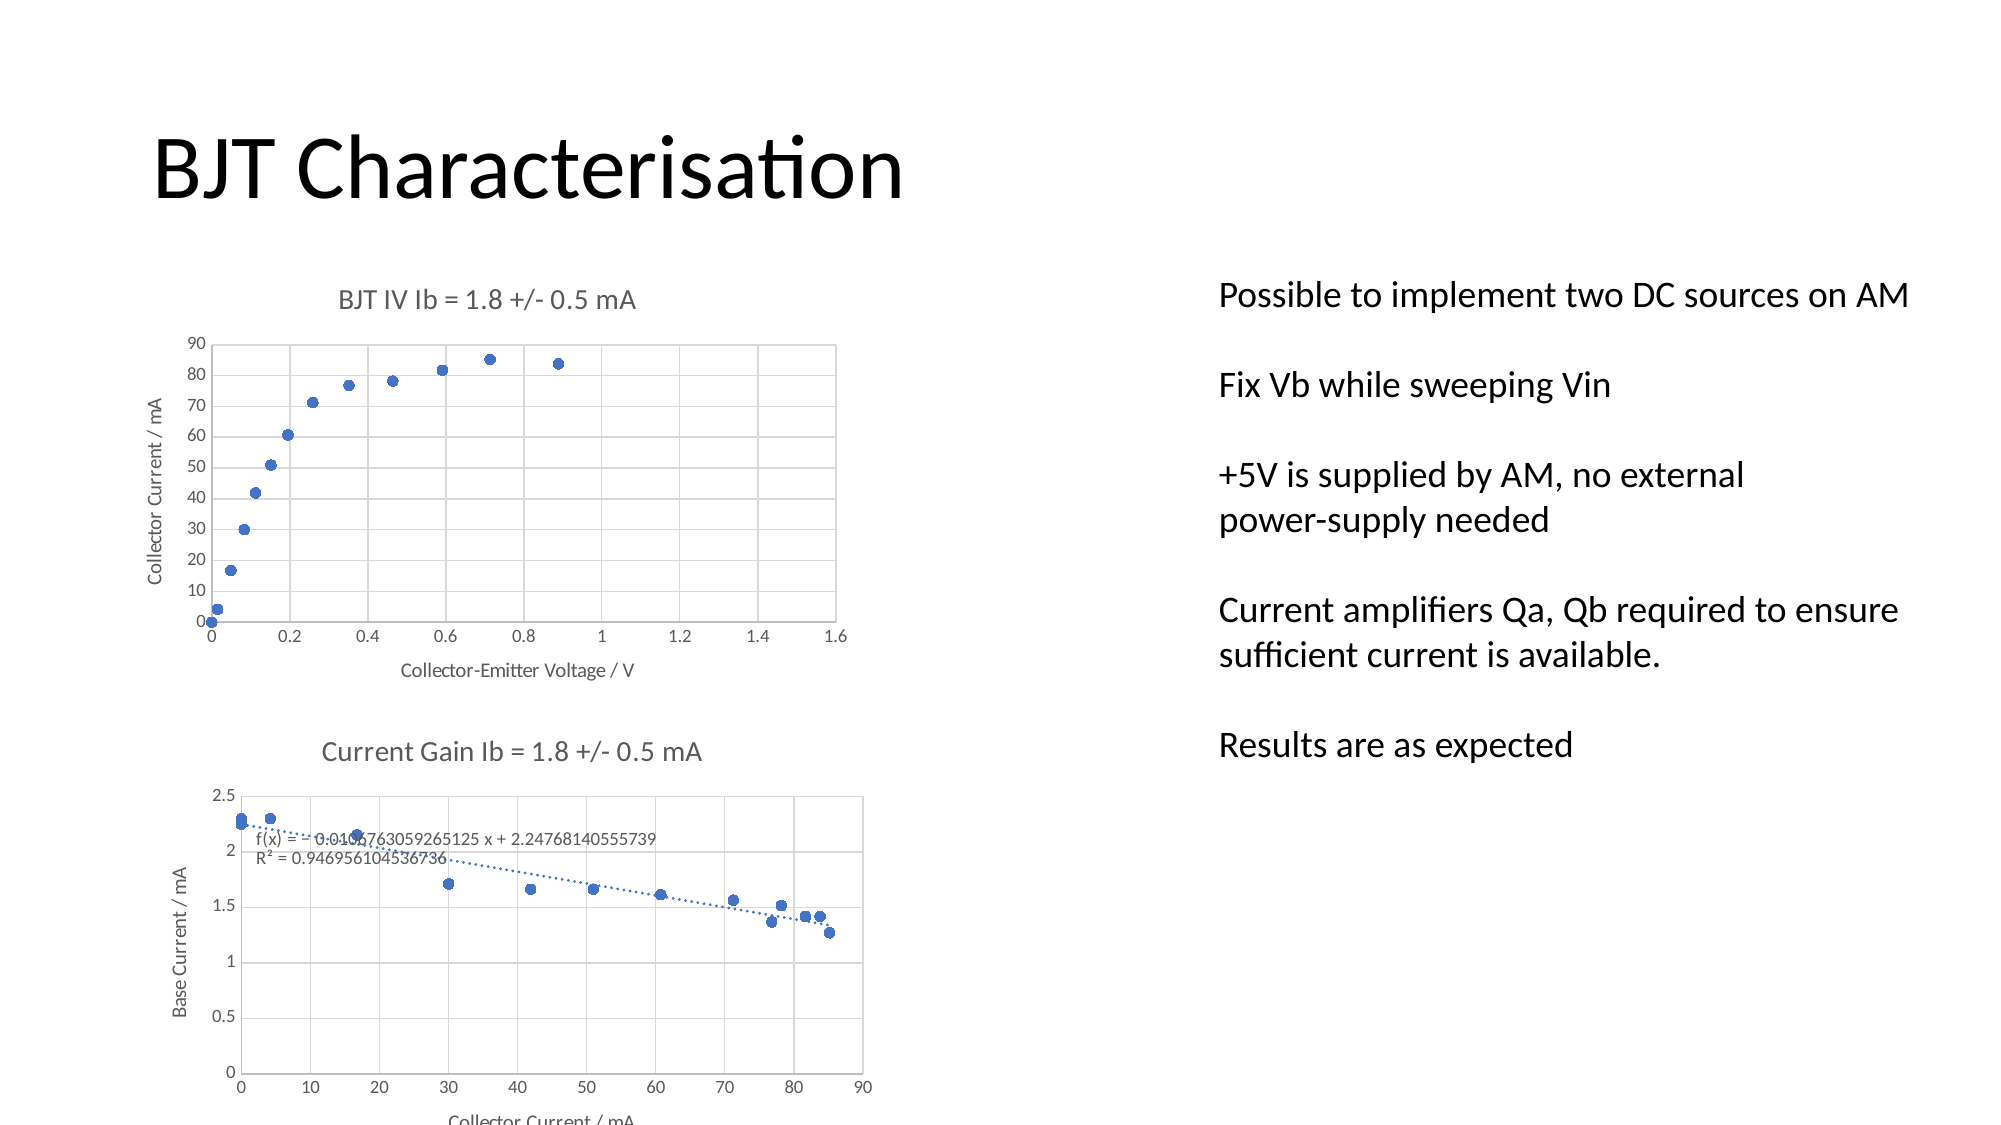

# BJT Characterisation

### Chart: BJT IV Ib = 1.8 +/- 0.5 mA

| Category |  |
|---|---|
Possible to implement two DC sources on AM

Fix Vb while sweeping Vin

+5V is supplied by AM, no external
power-supply needed

Current amplifiers Qa, Qb required to ensure
sufficient current is available.
Results are as expected

### Chart: Current Gain Ib = 1.8 +/- 0.5 mA

| Category |  |
|---|---|